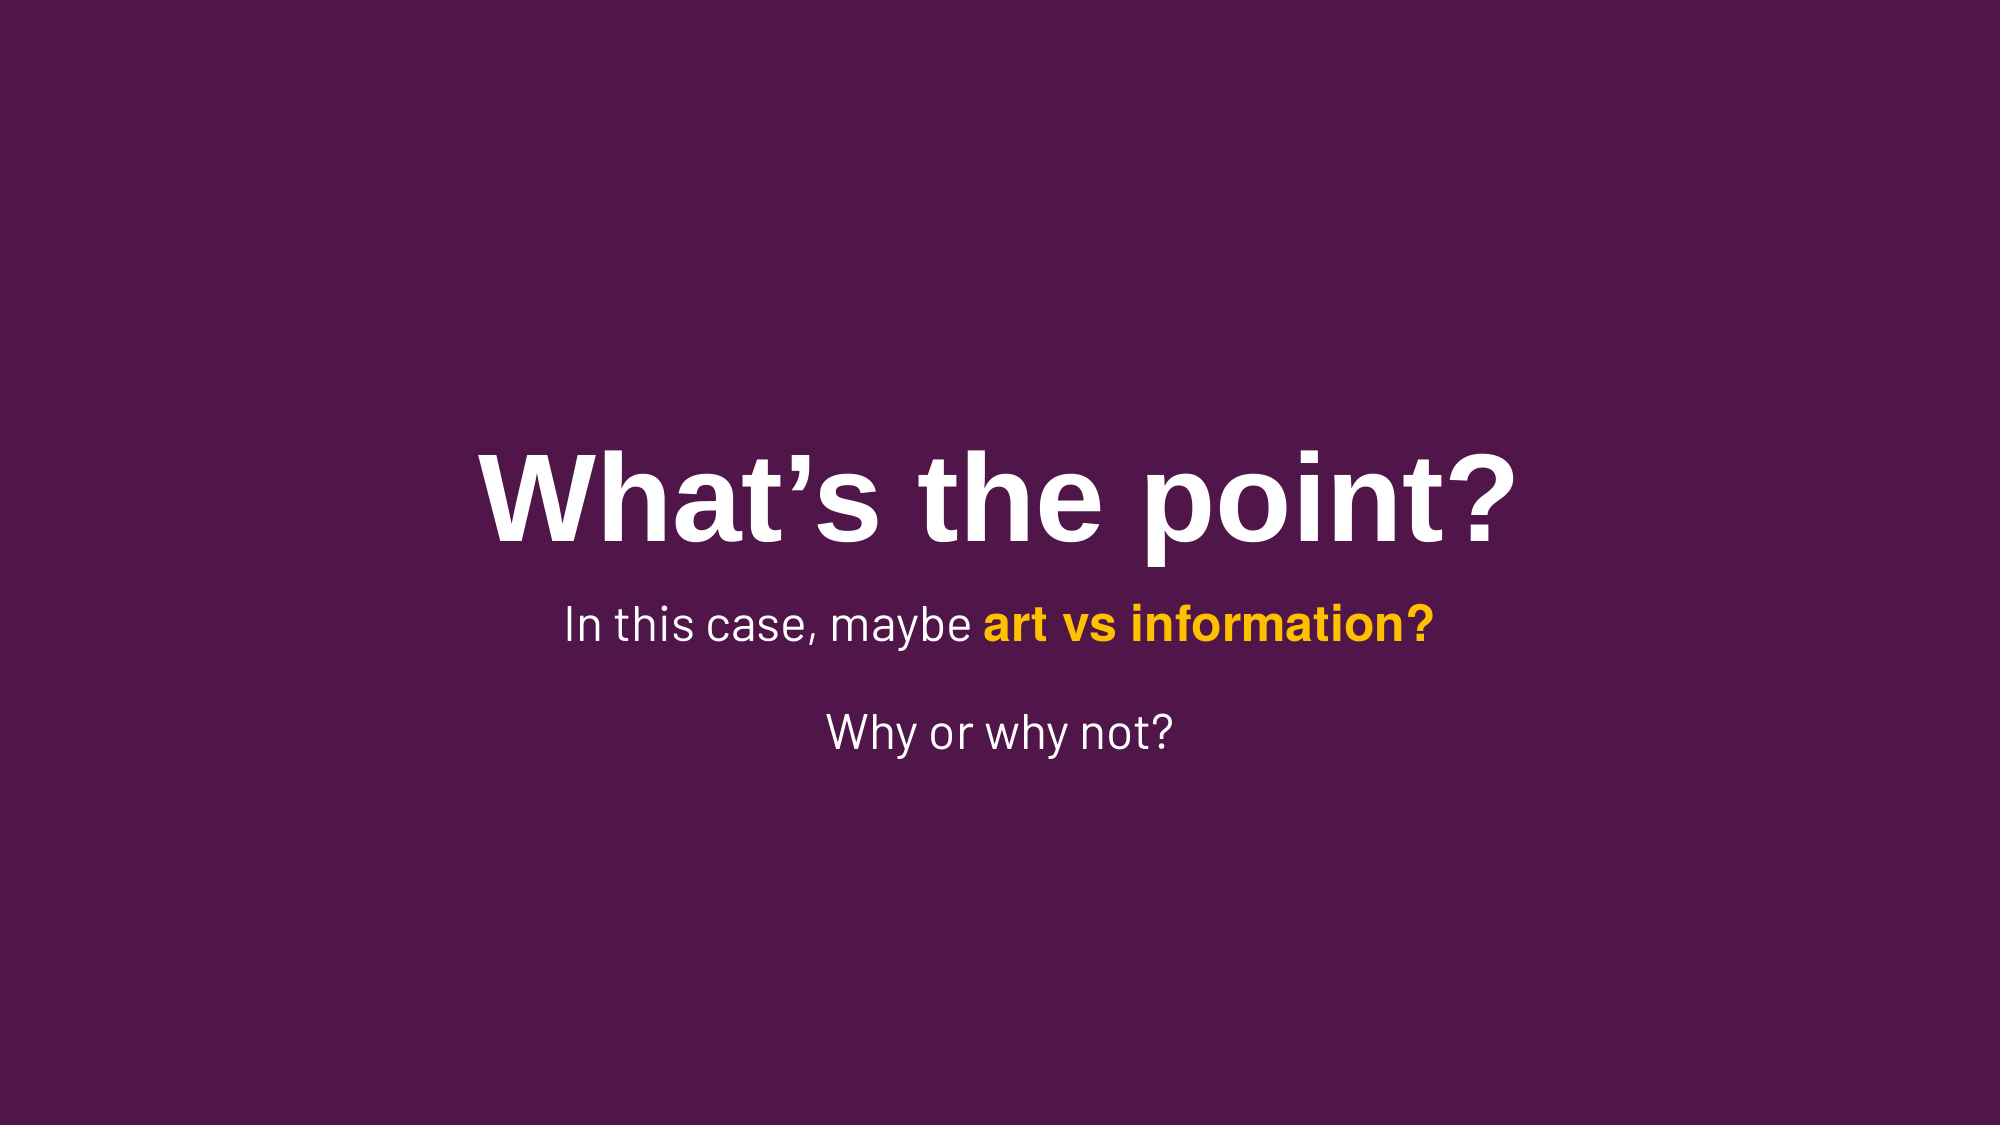

# What’s the point?
In this case, maybe art vs information?
Why or why not?